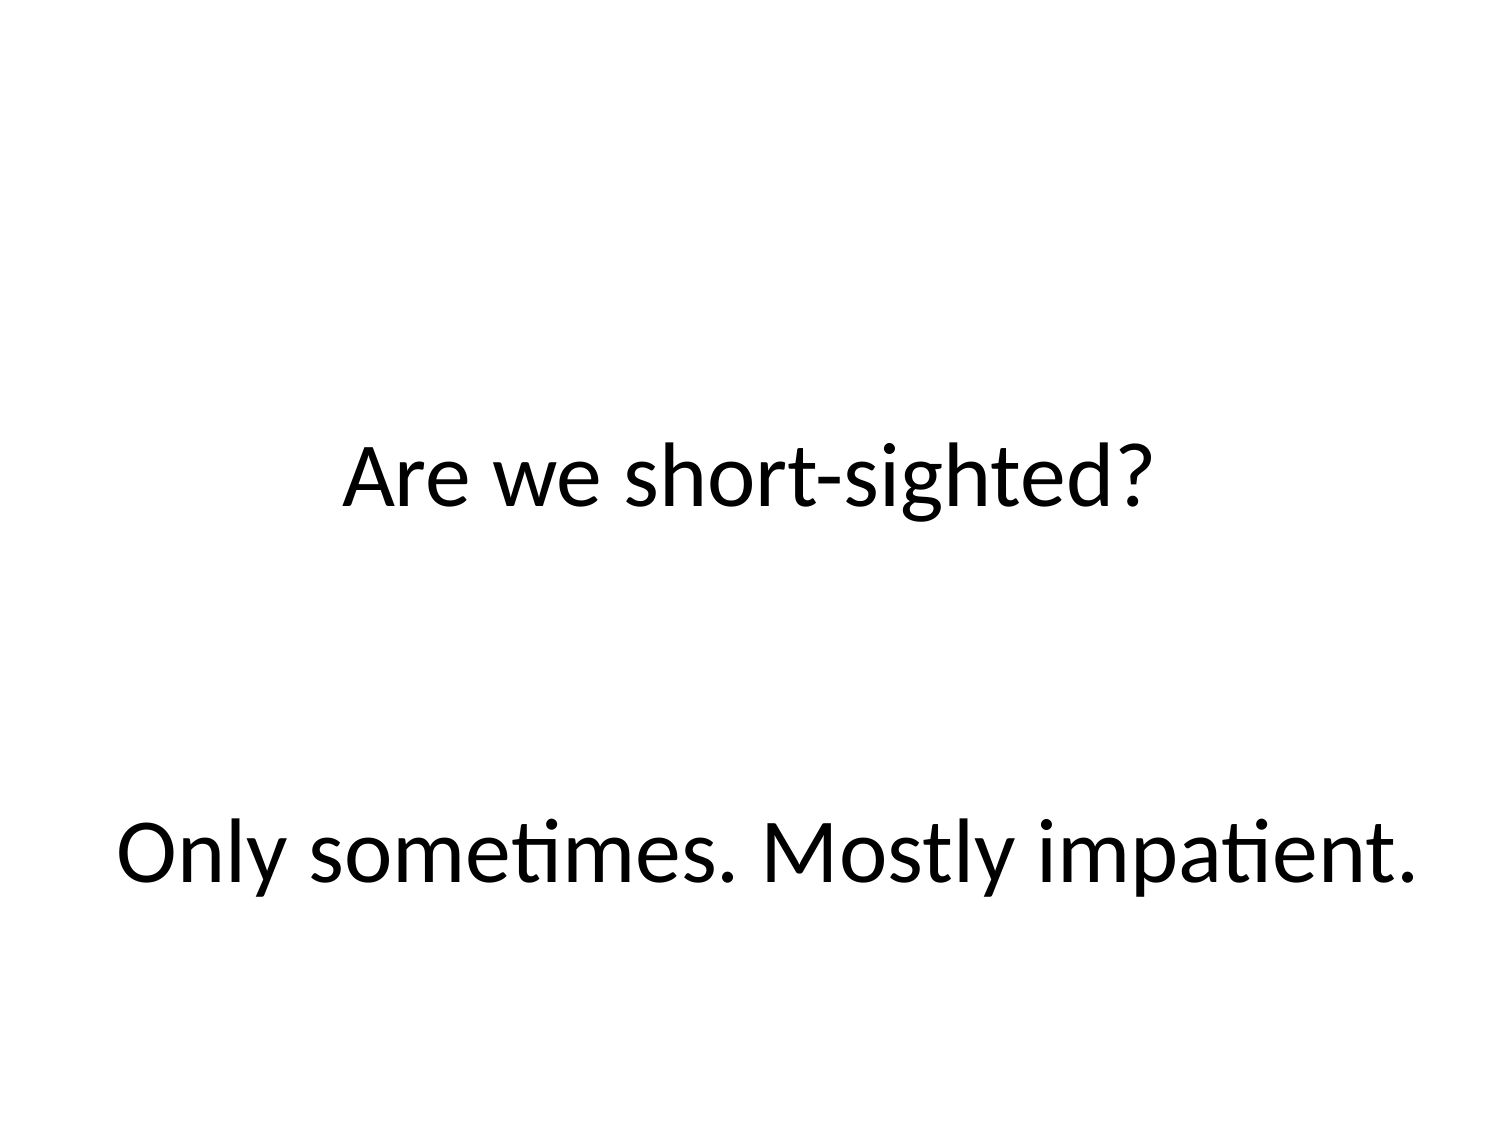

# Are we short-sighted?
Only sometimes. Mostly impatient.